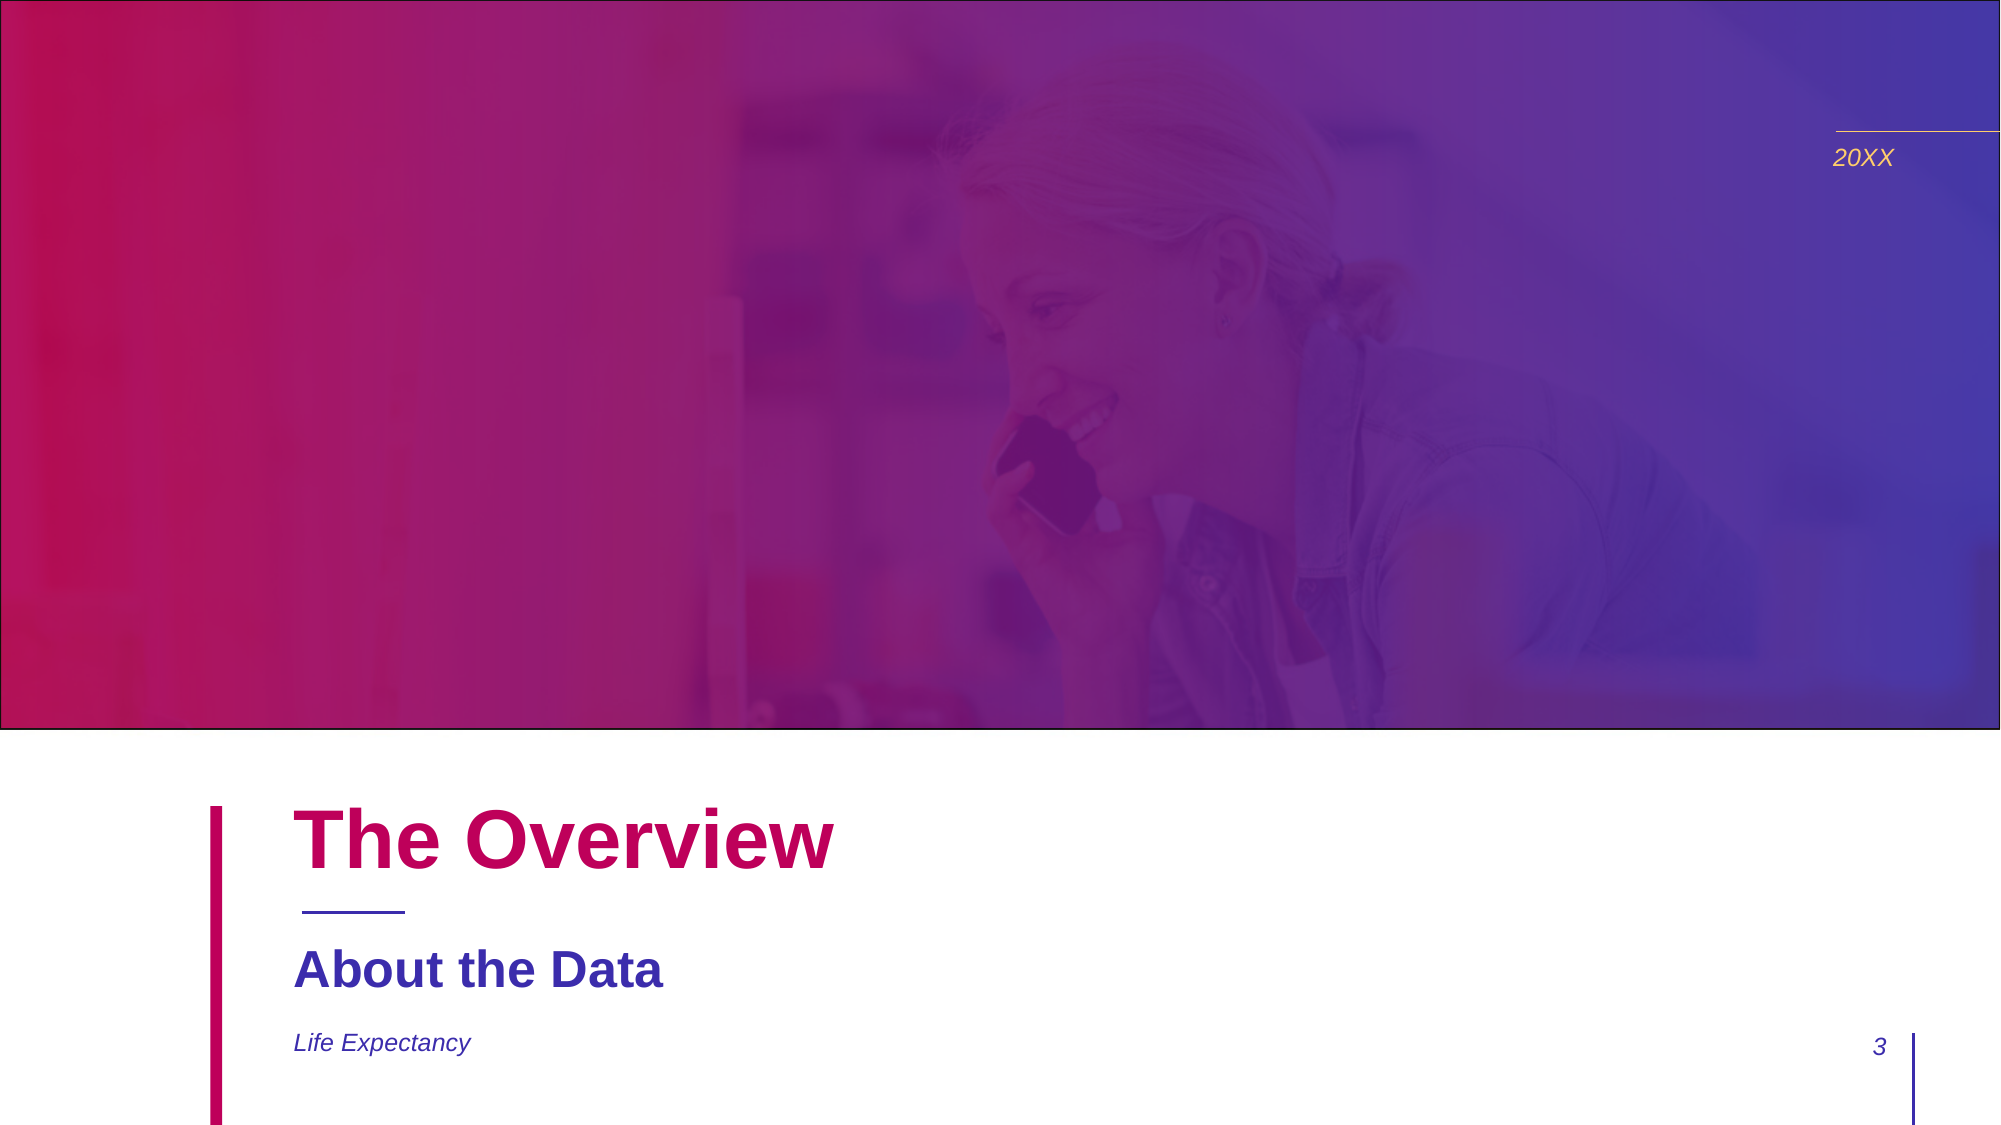

20XX
# The Overview
About the Data
Life Expectancy
3